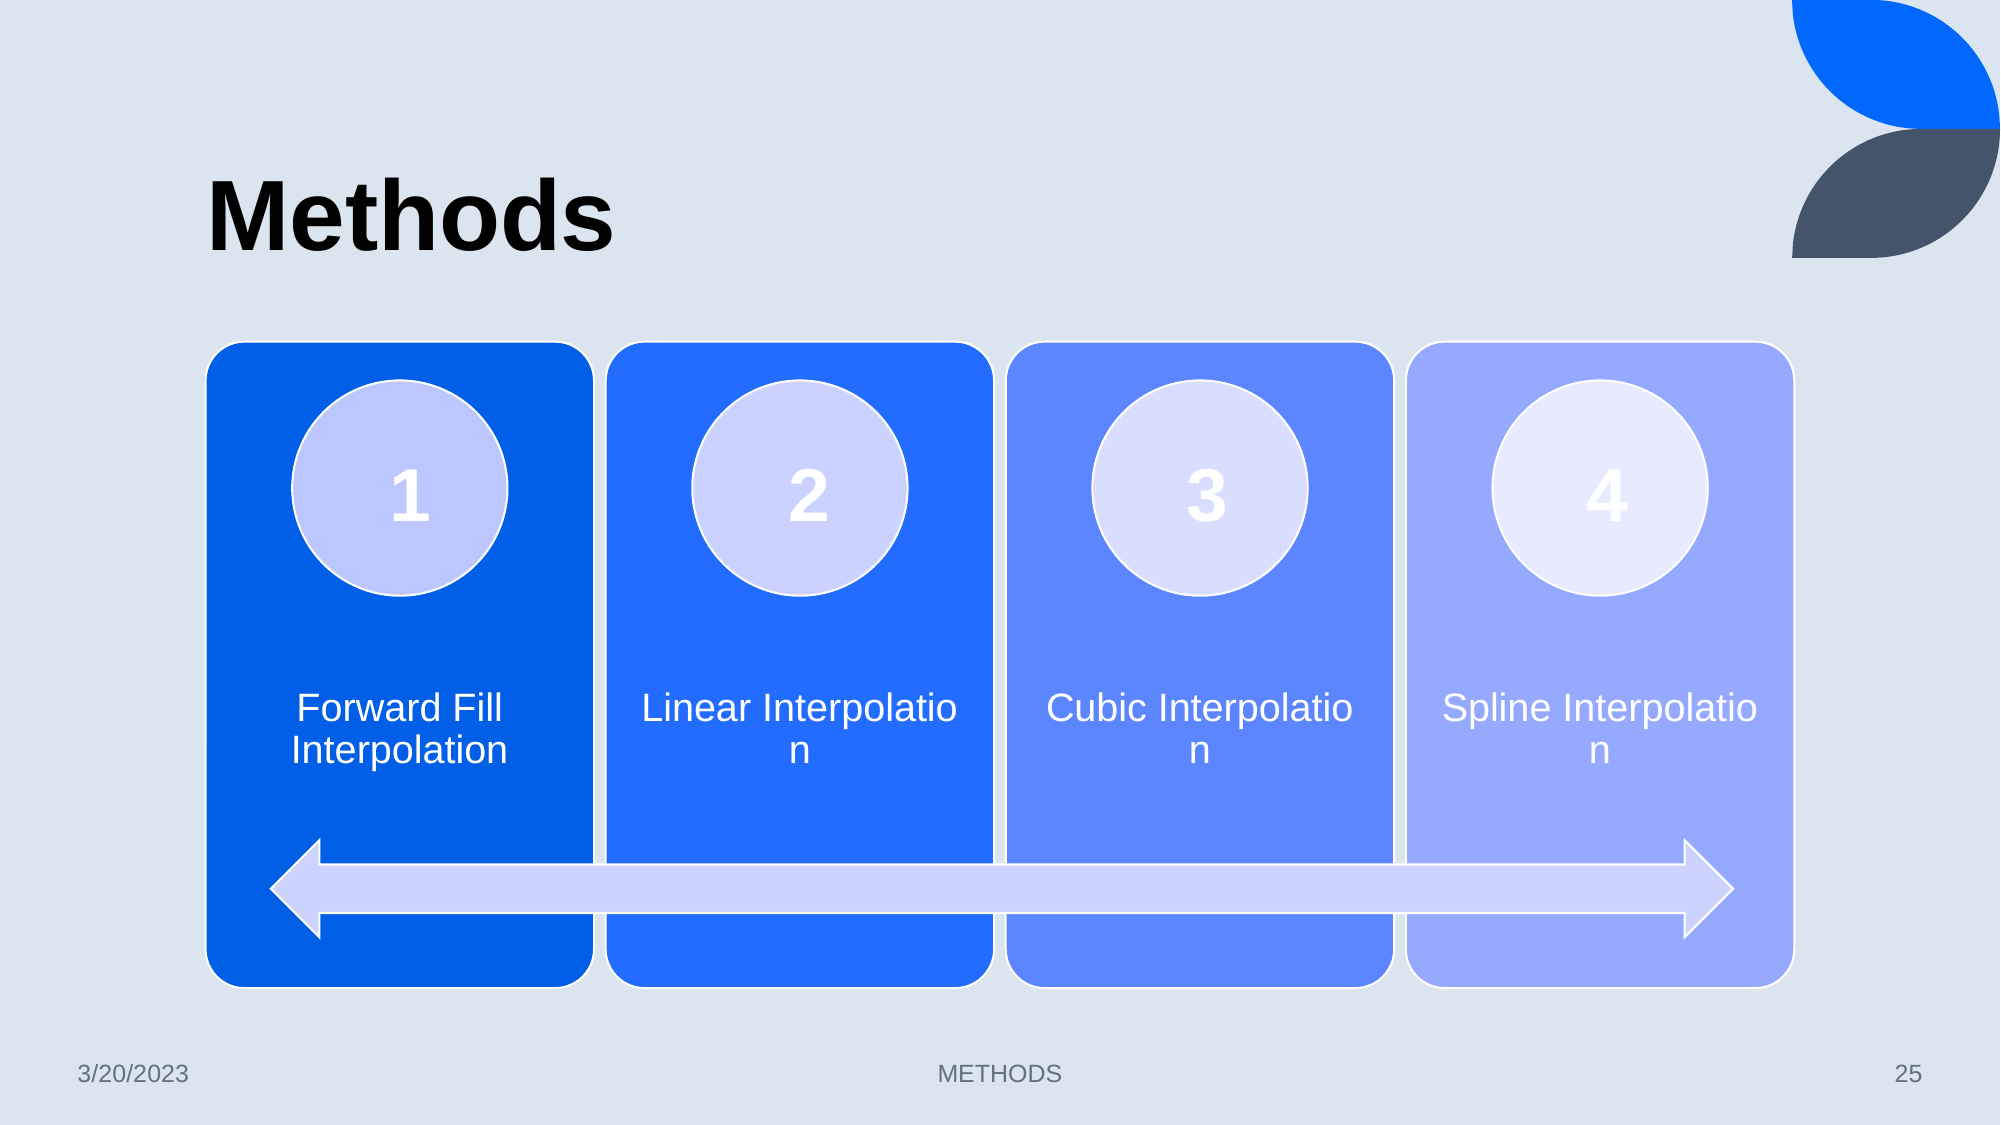

# Methods
Forward Fill Interpolation
Linear Interpolation
Cubic Interpolation
Spline Interpolation
1
2
3
4
3/20/2023
METHODS
25